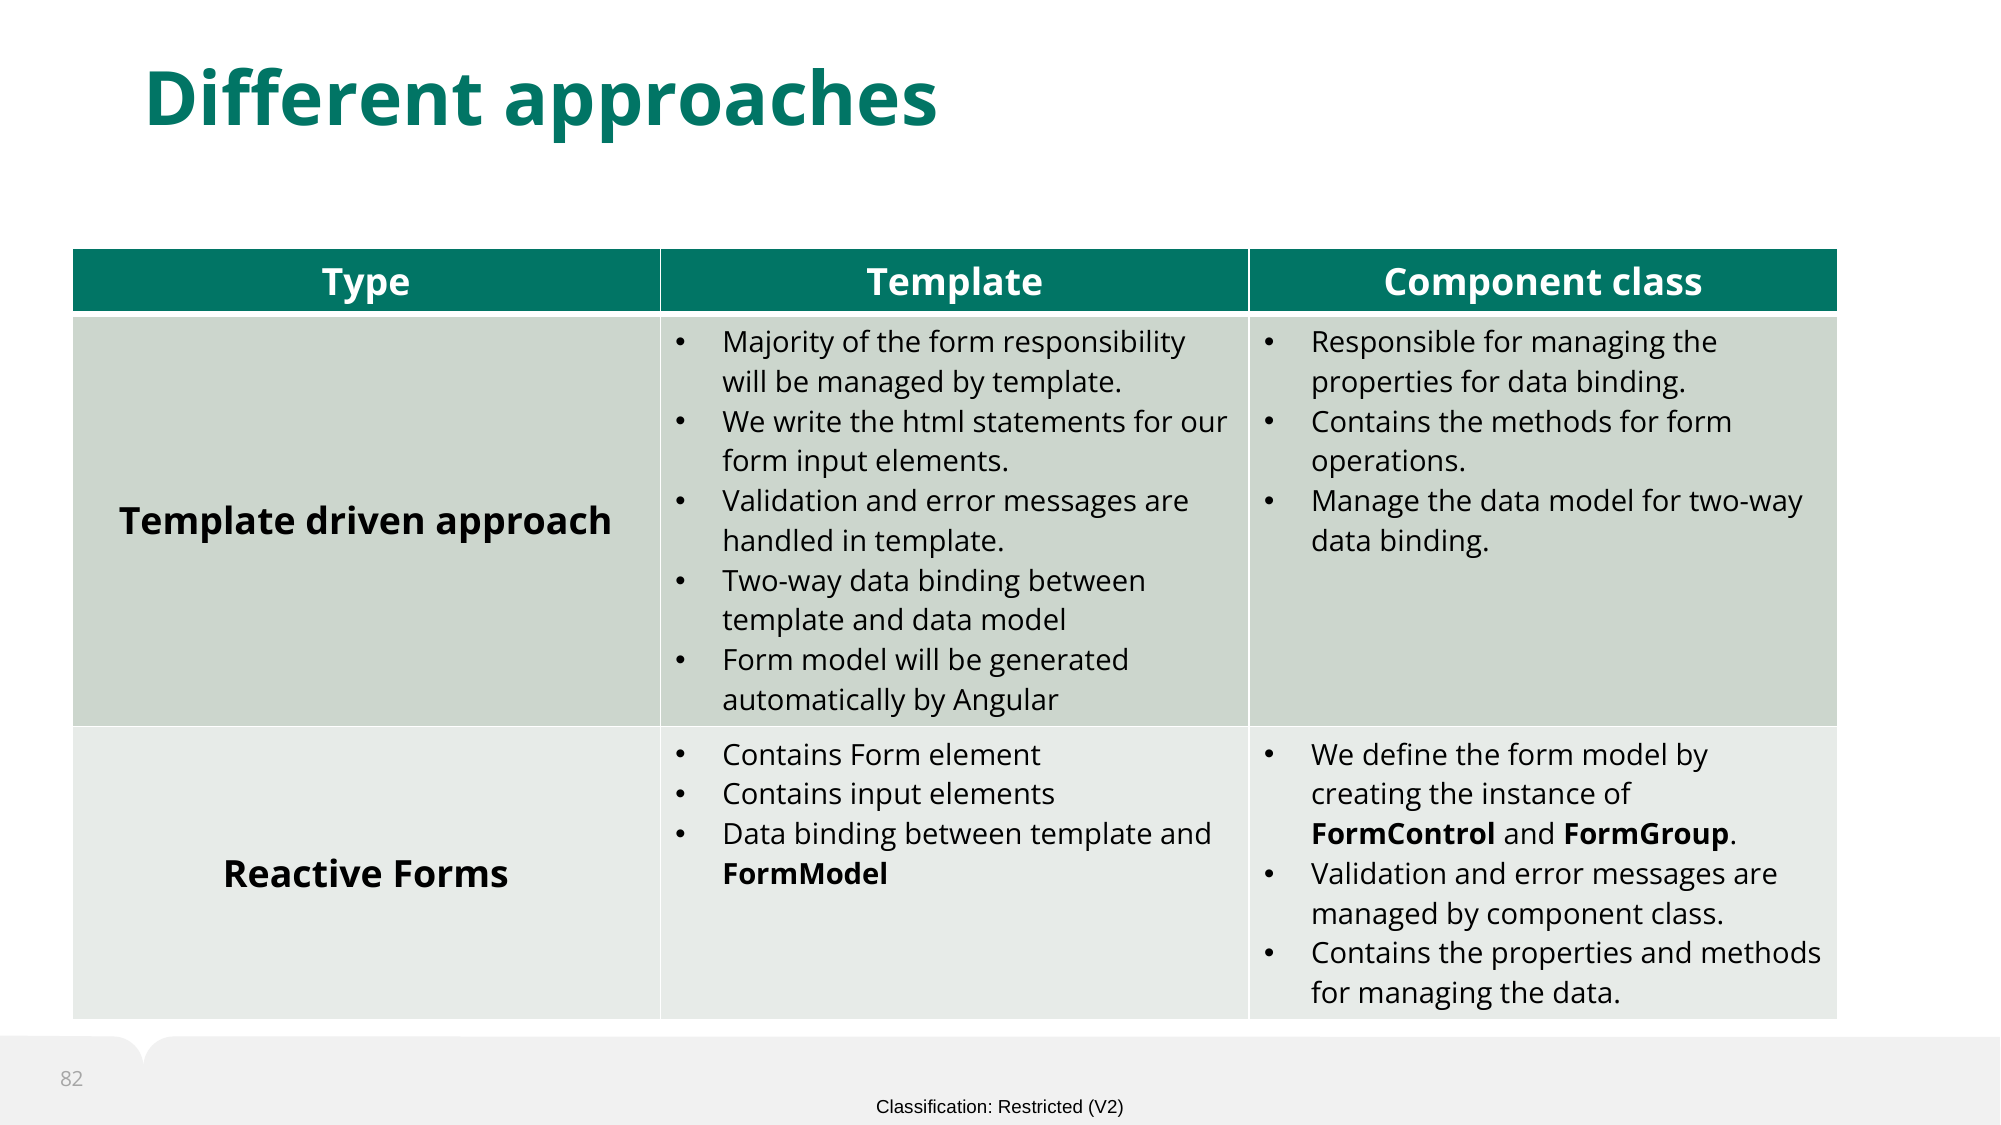

# Different approaches
| Type | Template | Component class |
| --- | --- | --- |
| Template driven approach | Majority of the form responsibility will be managed by template. We write the html statements for our form input elements. Validation and error messages are handled in template. Two-way data binding between template and data model Form model will be generated automatically by Angular | Responsible for managing the properties for data binding. Contains the methods for form operations. Manage the data model for two-way data binding. |
| Reactive Forms | Contains Form element Contains input elements Data binding between template and FormModel | We define the form model by creating the instance of FormControl and FormGroup. Validation and error messages are managed by component class. Contains the properties and methods for managing the data. |
82